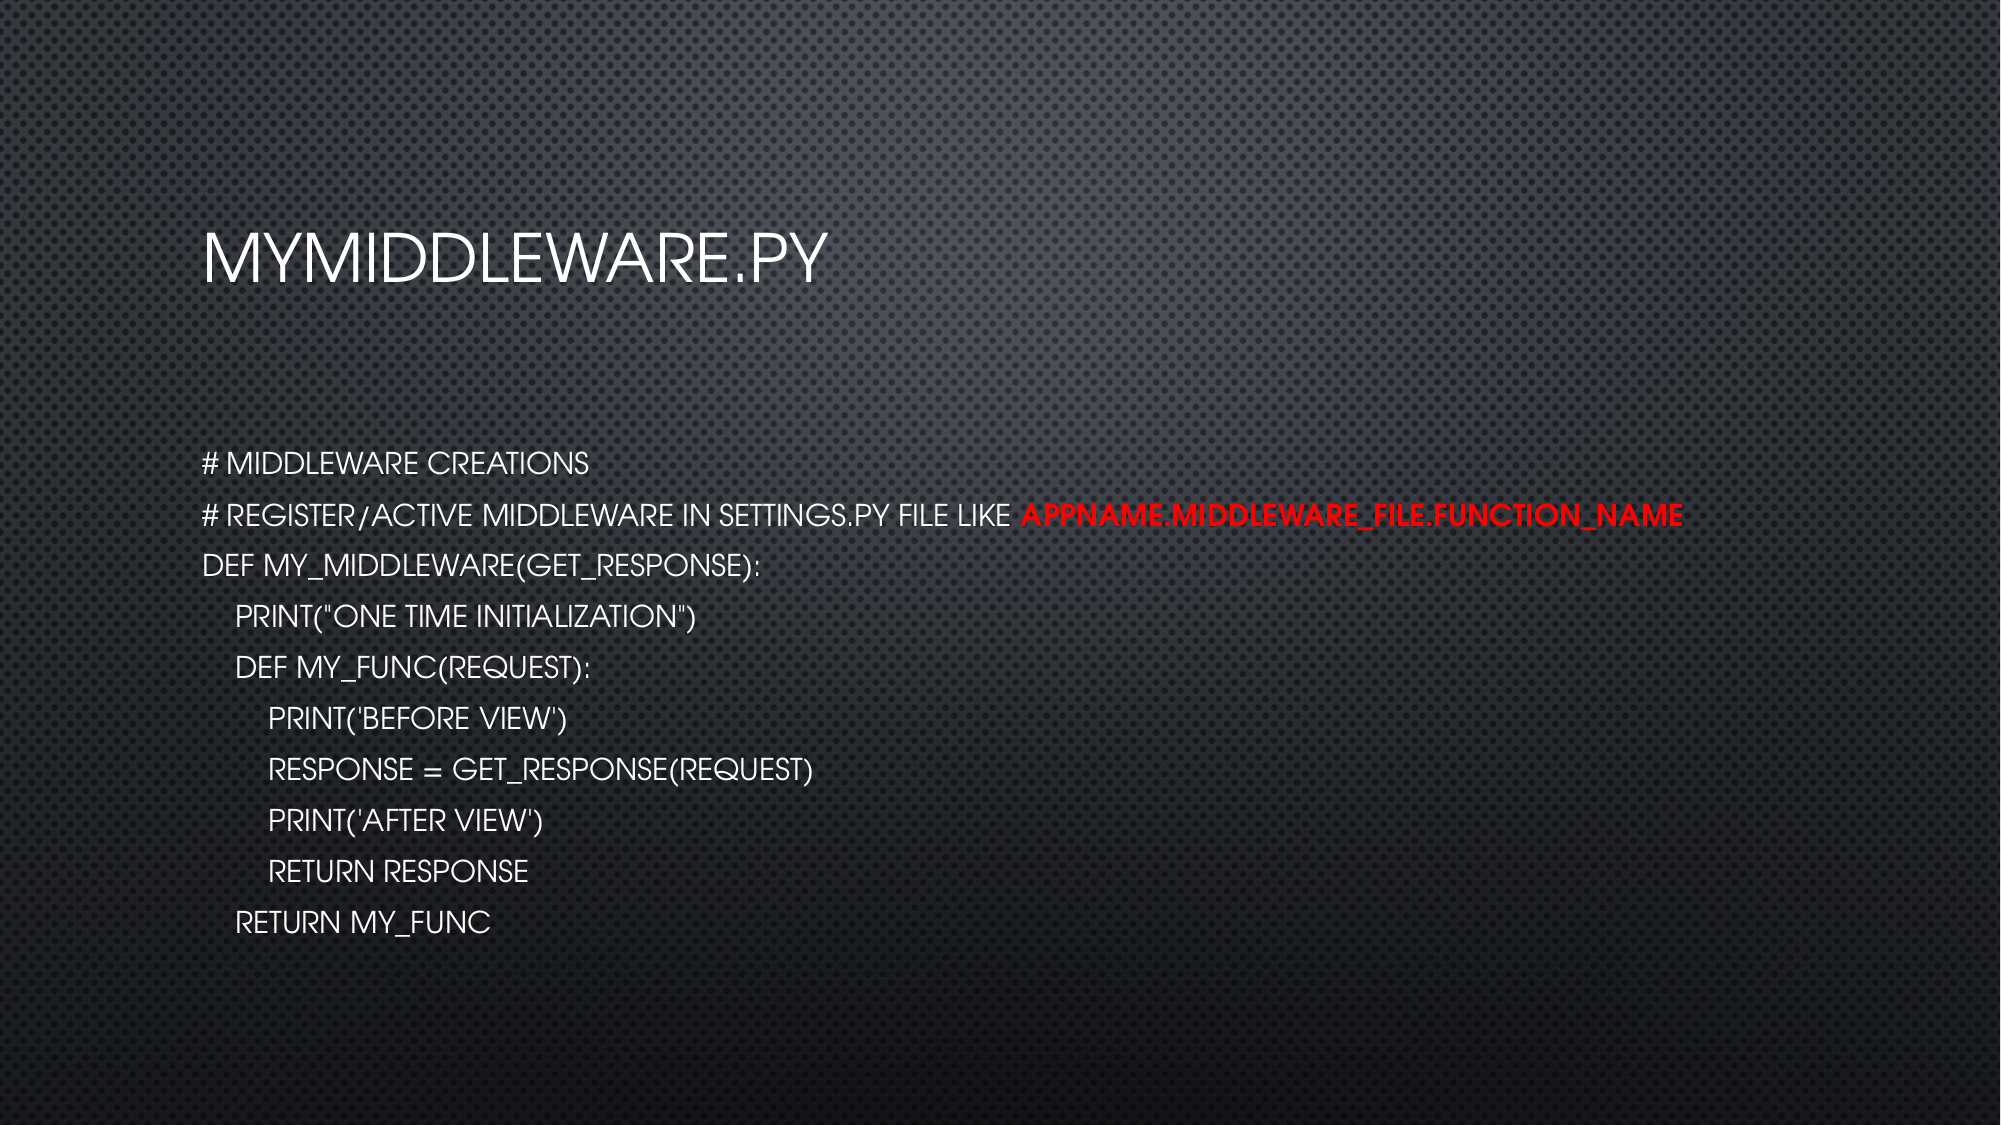

# mymiddleware.py
# middleware creations
# register/active middleware in settings.py file like appname.middleware_file.function_name
def My_middleware(get_response):
    print("one time initialization")
    def my_func(request):
        print('before view')
        response = get_response(request)
        print('after view')
        return response
    return my_func